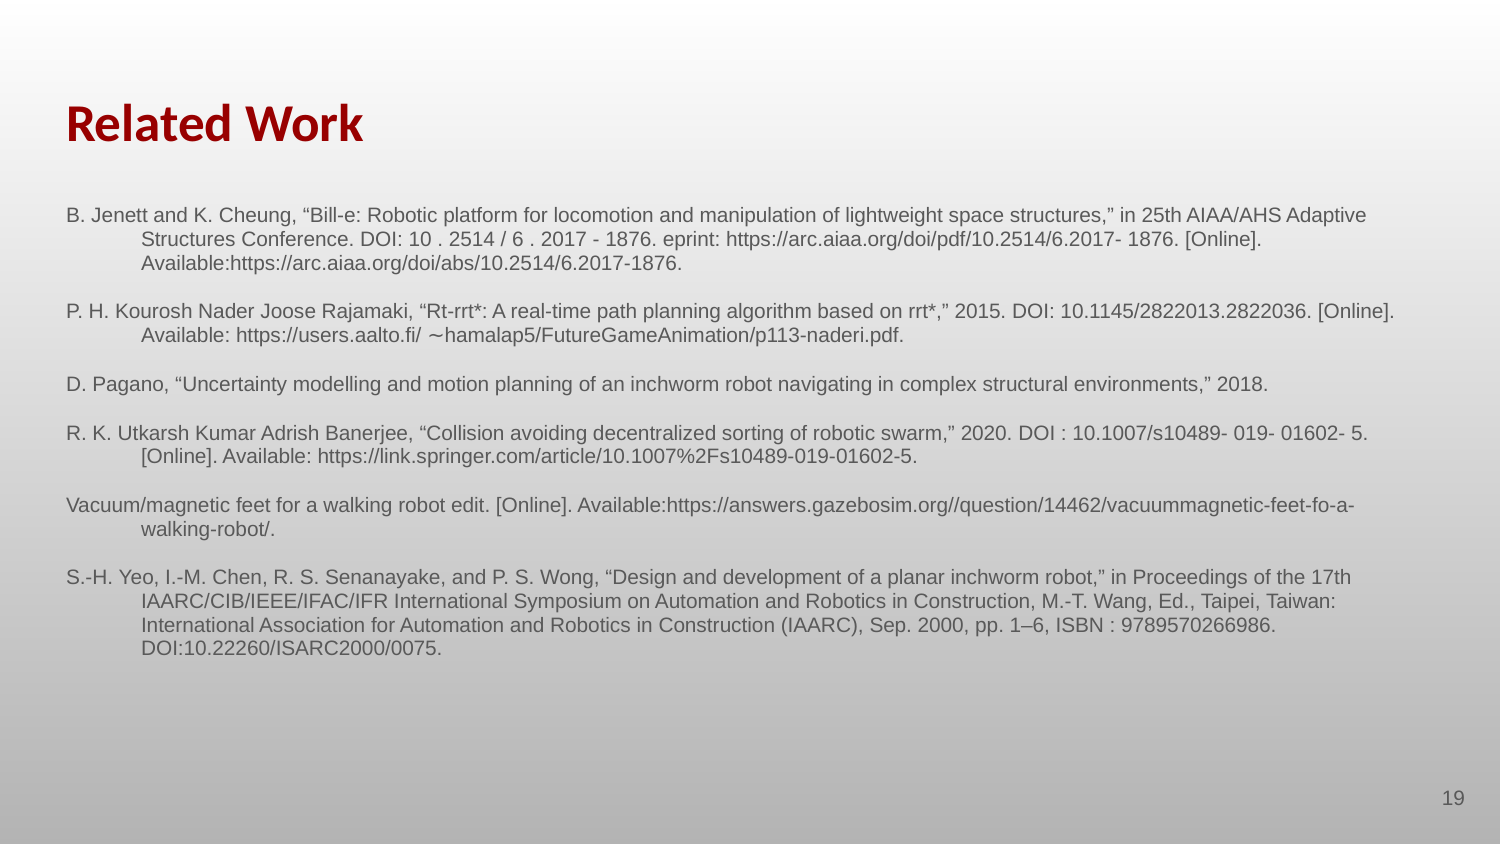

# Related Work
B. Jenett and K. Cheung, “Bill-e: Robotic platform for locomotion and manipulation of lightweight space structures,” in 25th AIAA/AHS Adaptive Structures Conference. DOI: 10 . 2514 / 6 . 2017 - 1876. eprint: https://arc.aiaa.org/doi/pdf/10.2514/6.2017- 1876. [Online]. Available:https://arc.aiaa.org/doi/abs/10.2514/6.2017-1876.
P. H. Kourosh Nader Joose Rajamaki, “Rt-rrt*: A real-time path planning algorithm based on rrt*,” 2015. DOI: 10.1145/2822013.2822036. [Online]. Available: https://users.aalto.fi/ ∼hamalap5/FutureGameAnimation/p113-naderi.pdf.
D. Pagano, “Uncertainty modelling and motion planning of an inchworm robot navigating in complex structural environments,” 2018.
R. K. Utkarsh Kumar Adrish Banerjee, “Collision avoiding decentralized sorting of robotic swarm,” 2020. DOI : 10.1007/s10489- 019- 01602- 5. [Online]. Available: https://link.springer.com/article/10.1007%2Fs10489-019-01602-5.
Vacuum/magnetic feet for a walking robot edit. [Online]. Available:https://answers.gazebosim.org//question/14462/vacuummagnetic-feet-fo-a- walking-robot/.
S.-H. Yeo, I.-M. Chen, R. S. Senanayake, and P. S. Wong, “Design and development of a planar inchworm robot,” in Proceedings of the 17th IAARC/CIB/IEEE/IFAC/IFR International Symposium on Automation and Robotics in Construction, M.-T. Wang, Ed., Taipei, Taiwan: International Association for Automation and Robotics in Construction (IAARC), Sep. 2000, pp. 1–6, ISBN : 9789570266986. DOI:10.22260/ISARC2000/0075.
19